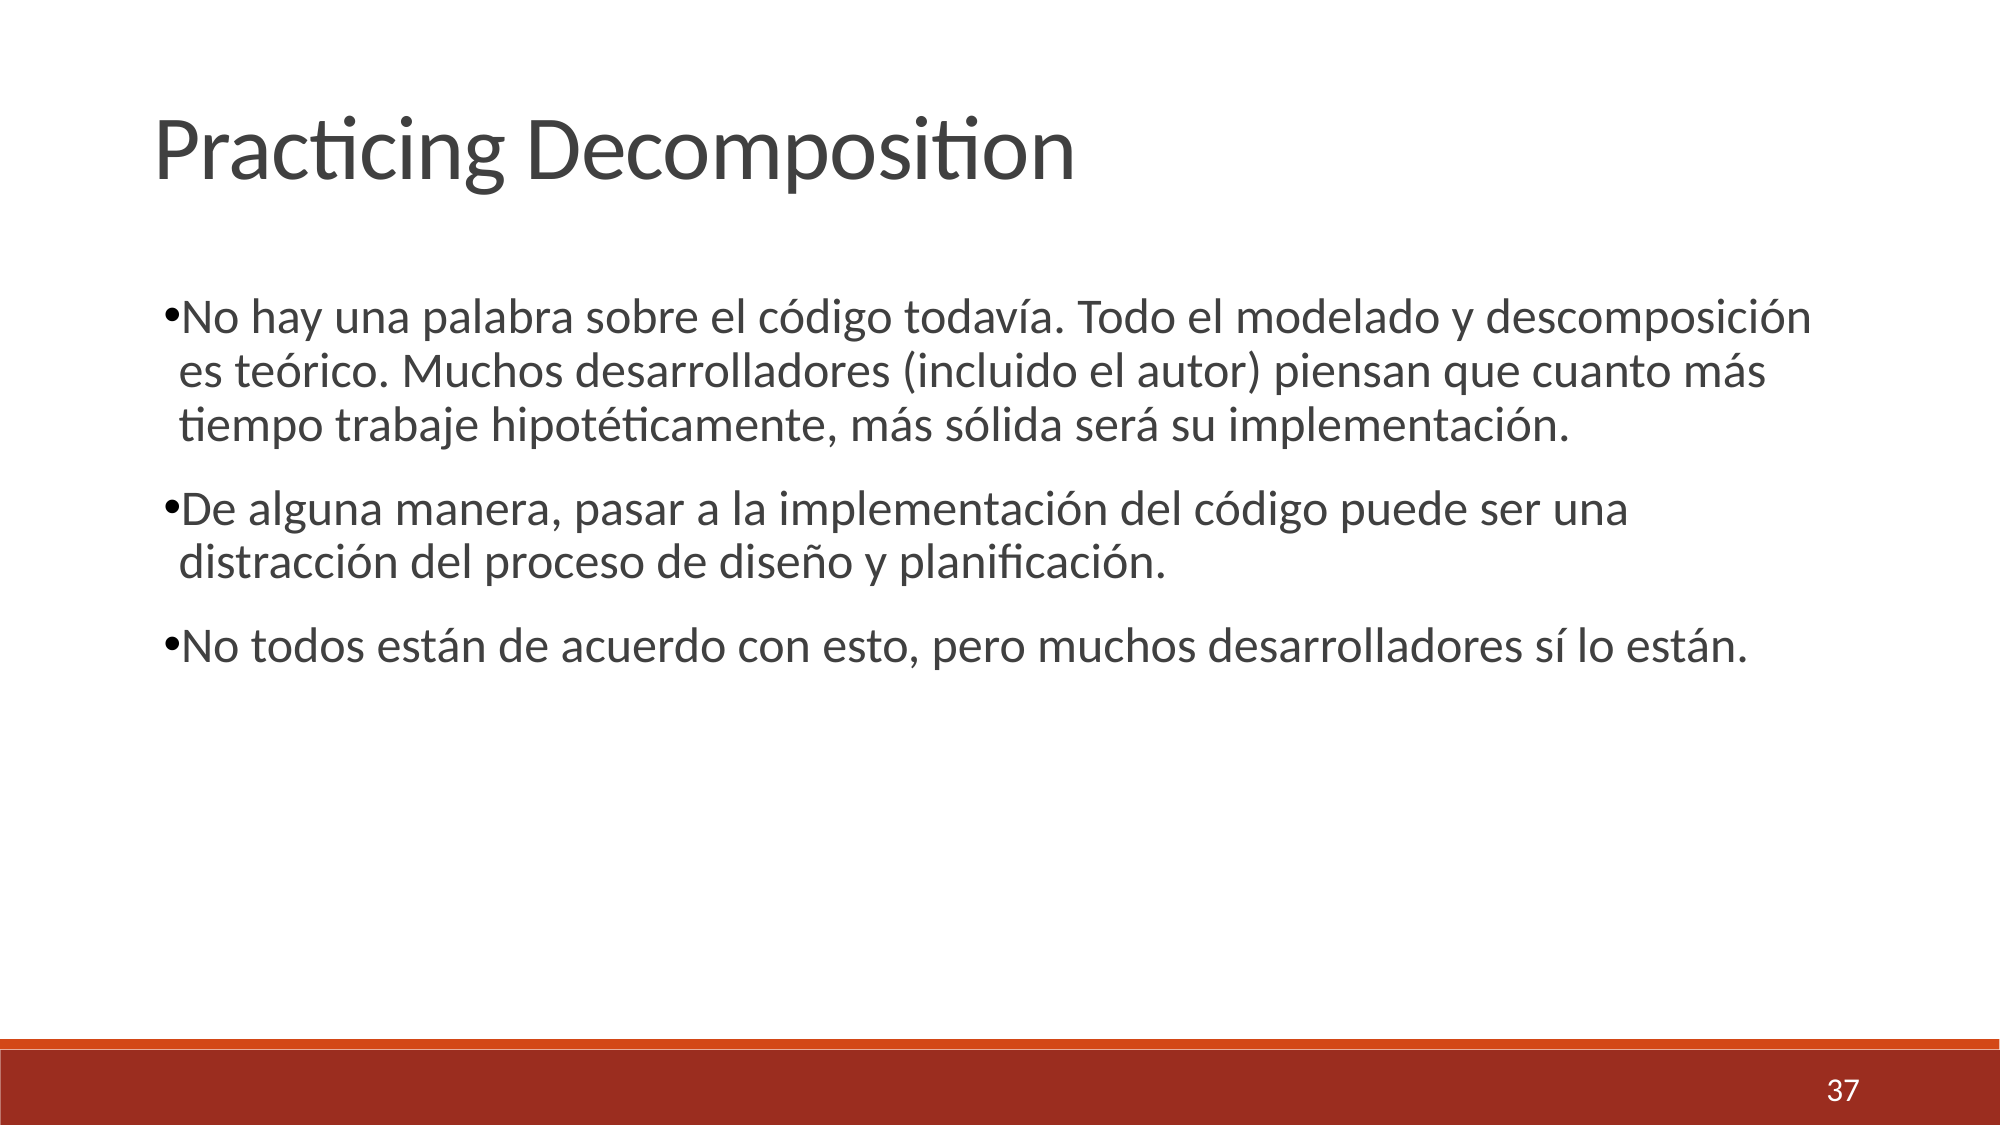

Practicing Decomposition
No hay una palabra sobre el código todavía. Todo el modelado y descomposición es teórico. Muchos desarrolladores (incluido el autor) piensan que cuanto más tiempo trabaje hipotéticamente, más sólida será su implementación.
De alguna manera, pasar a la implementación del código puede ser una distracción del proceso de diseño y planificación.
No todos están de acuerdo con esto, pero muchos desarrolladores sí lo están.
37